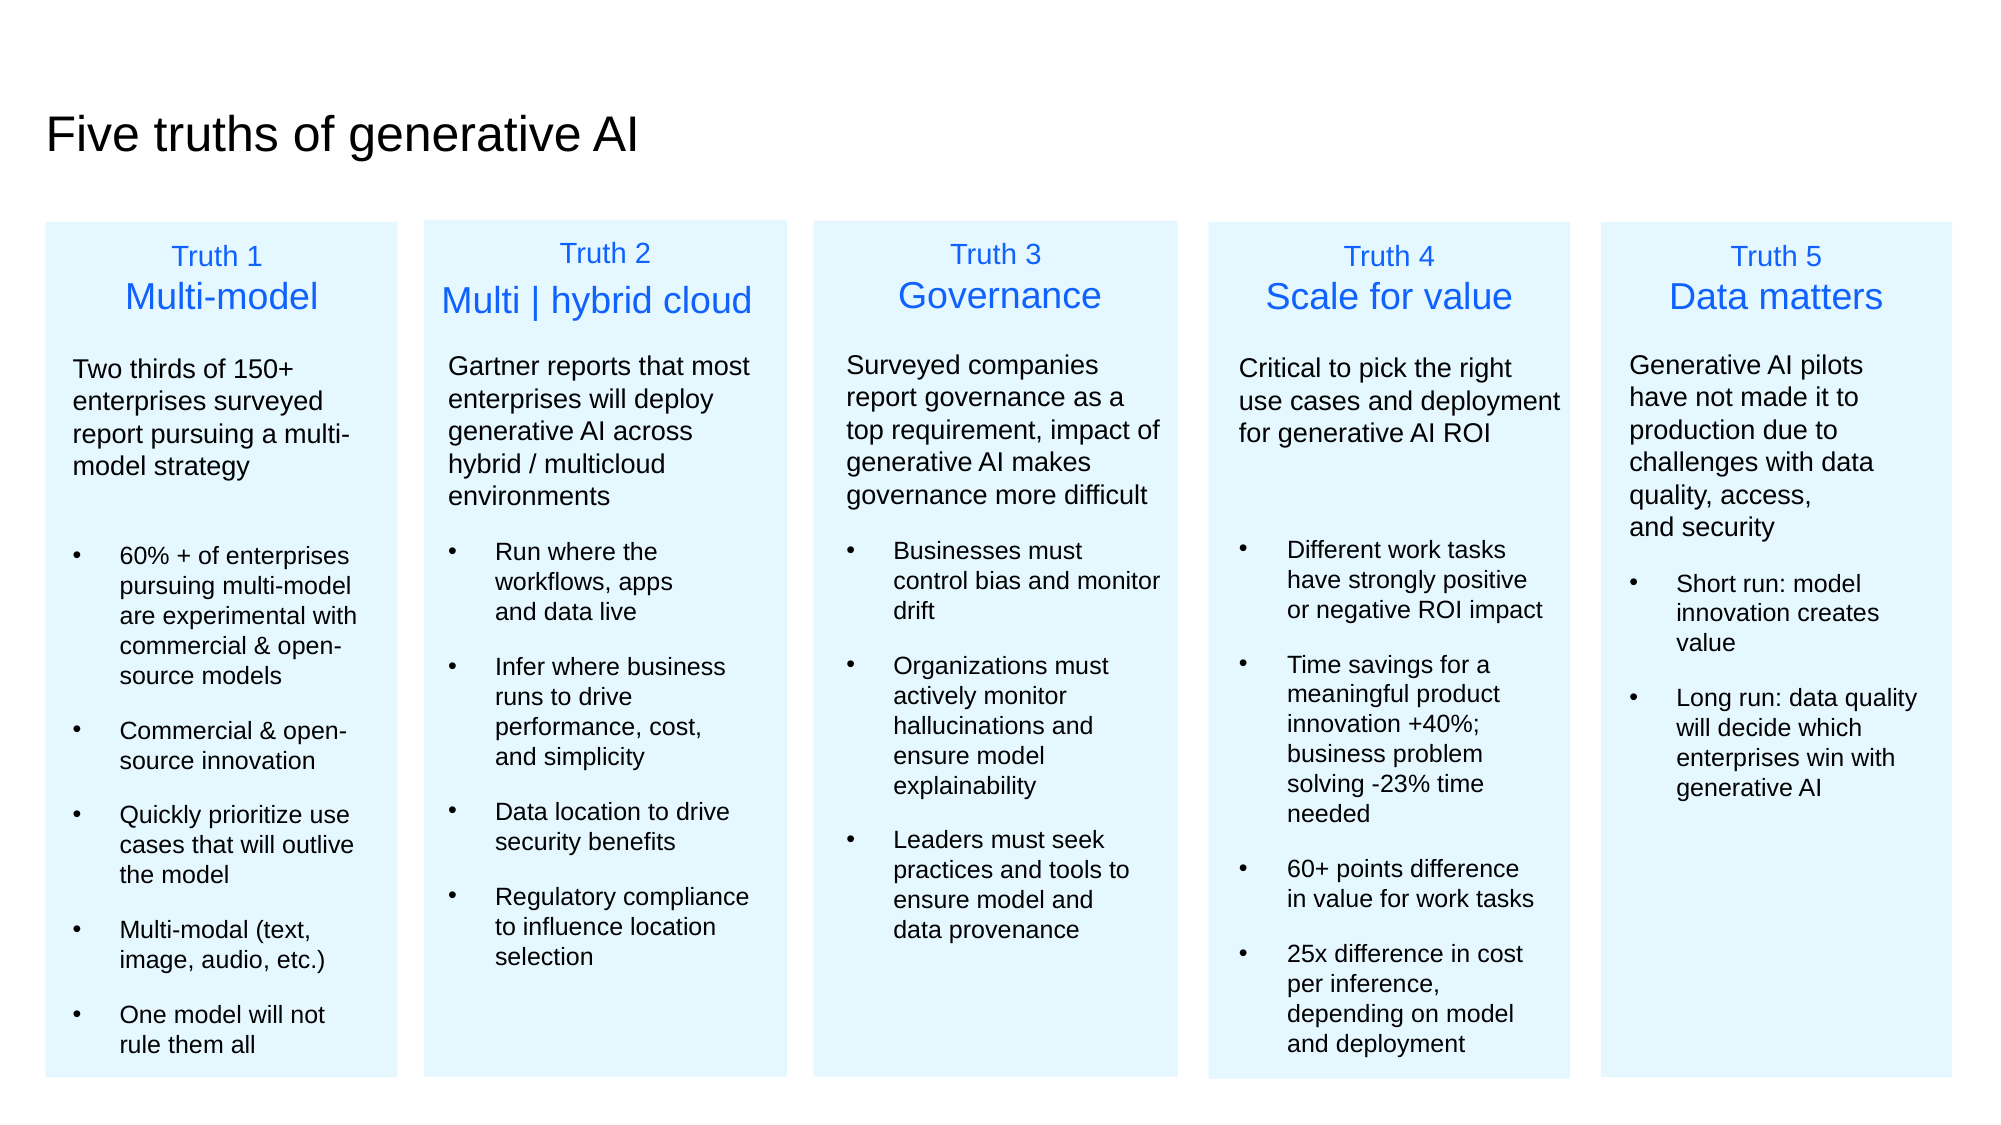

Five truths of generative AI
Truth 2
Multi | hybrid cloud
Truth 3
 Governance
Truth 1
Multi-model

Truth 5
Data matters
Truth 4
Scale for value
Surveyed companies report governance as a top requirement, impact of generative AI makes governance more difficult
Businesses must control bias and monitor drift
Organizations must actively monitor hallucinations and
ensure model explainability
Leaders must seek practices and tools to ensure model and
data provenance
Generative AI pilots have not made it to production due to challenges with data quality, access,
and security
Short run: model innovation creates value
Long run: data quality will decide which enterprises win with generative AI
Gartner reports that most enterprises will deploy generative AI across hybrid / multicloud environments
Run where the workflows, apps
and data live
Infer where business runs to drive performance, cost,
and simplicity
Data location to drive security benefits
Regulatory compliance
to influence location selection
Two thirds of 150+ enterprises surveyed report pursuing a multi-model strategy

60% + of enterprises pursuing multi-model are experimental with commercial & open-source models
Commercial & open-source innovation
Quickly prioritize use cases that will outlive the model
Multi-modal (text, image, audio, etc.)
One model will not
rule them all
Critical to pick the right use cases and deployment for generative AI ROI

Different work tasks
have strongly positive
or negative ROI impact
Time savings for a meaningful product innovation +40%; business problem solving -23% time needed
60+ points difference
in value for work tasks
25x difference in cost per inference,  depending on model and deployment